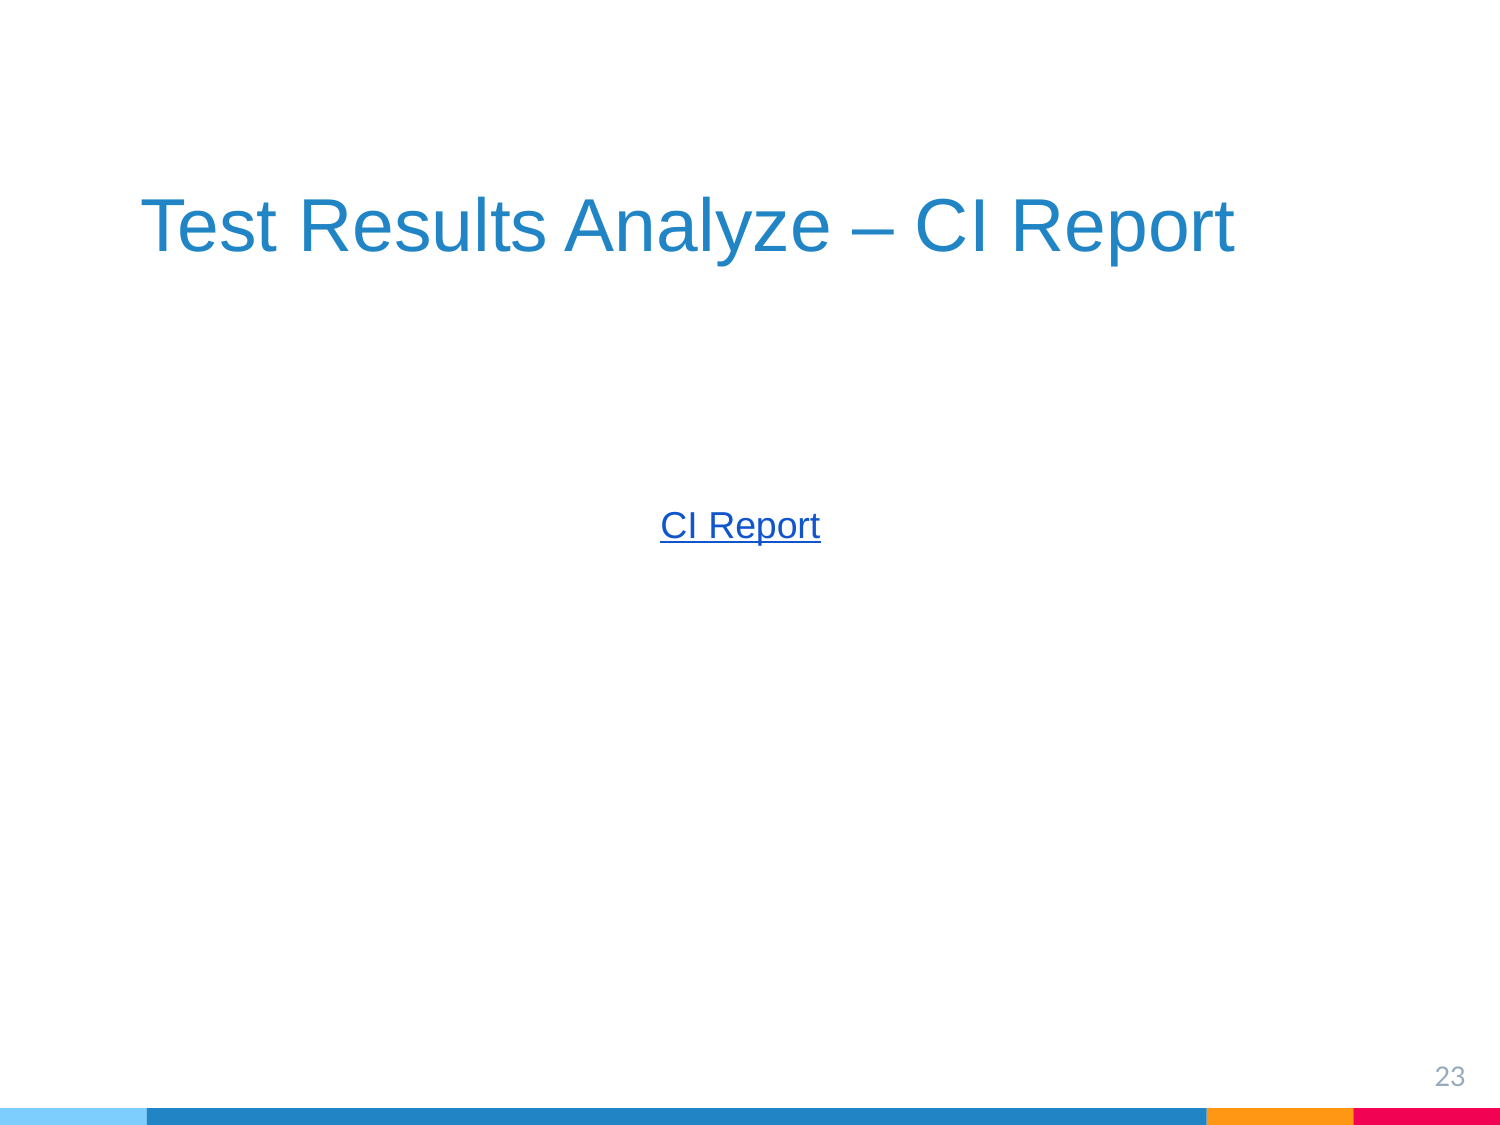

# Test Results Analyze – CI Report
CI Report
23